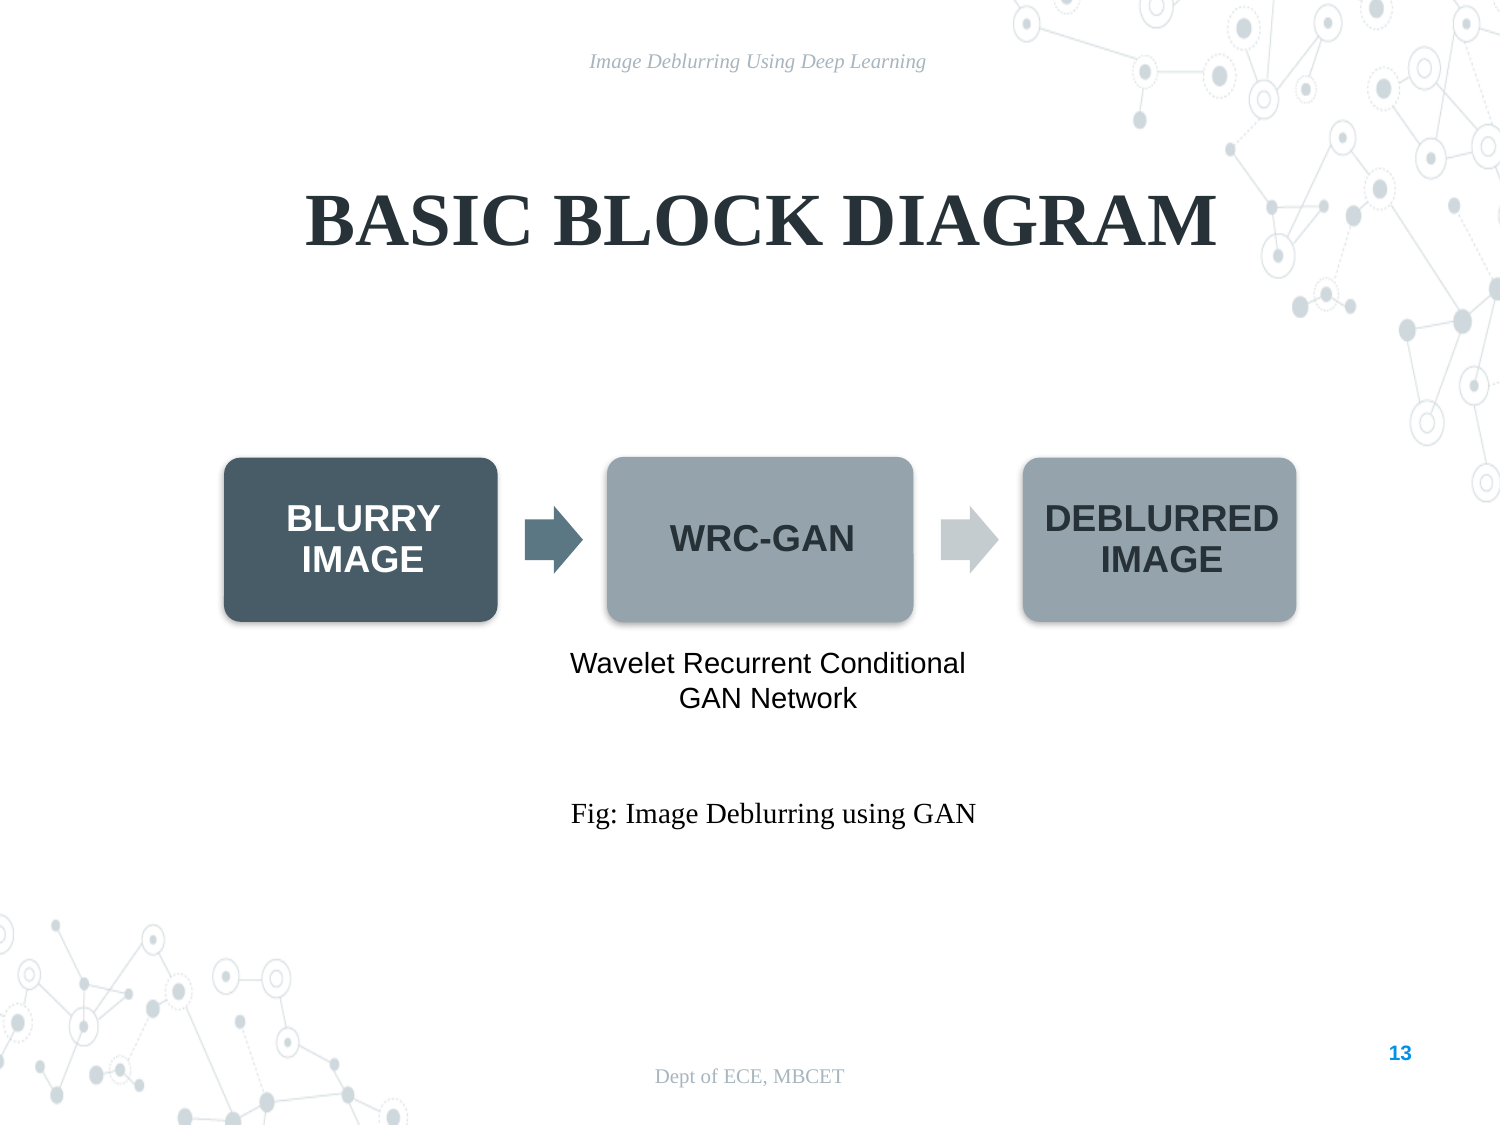

Image Deblurring Using Deep Learning
# BASIC BLOCK DIAGRAM
BLURRY IMAGE

WRC-GAN

DEBLURRED IMAGE
Wavelet Recurrent Conditional GAN Network
Fig: Image Deblurring using GAN
13
Dept of ECE, MBCET